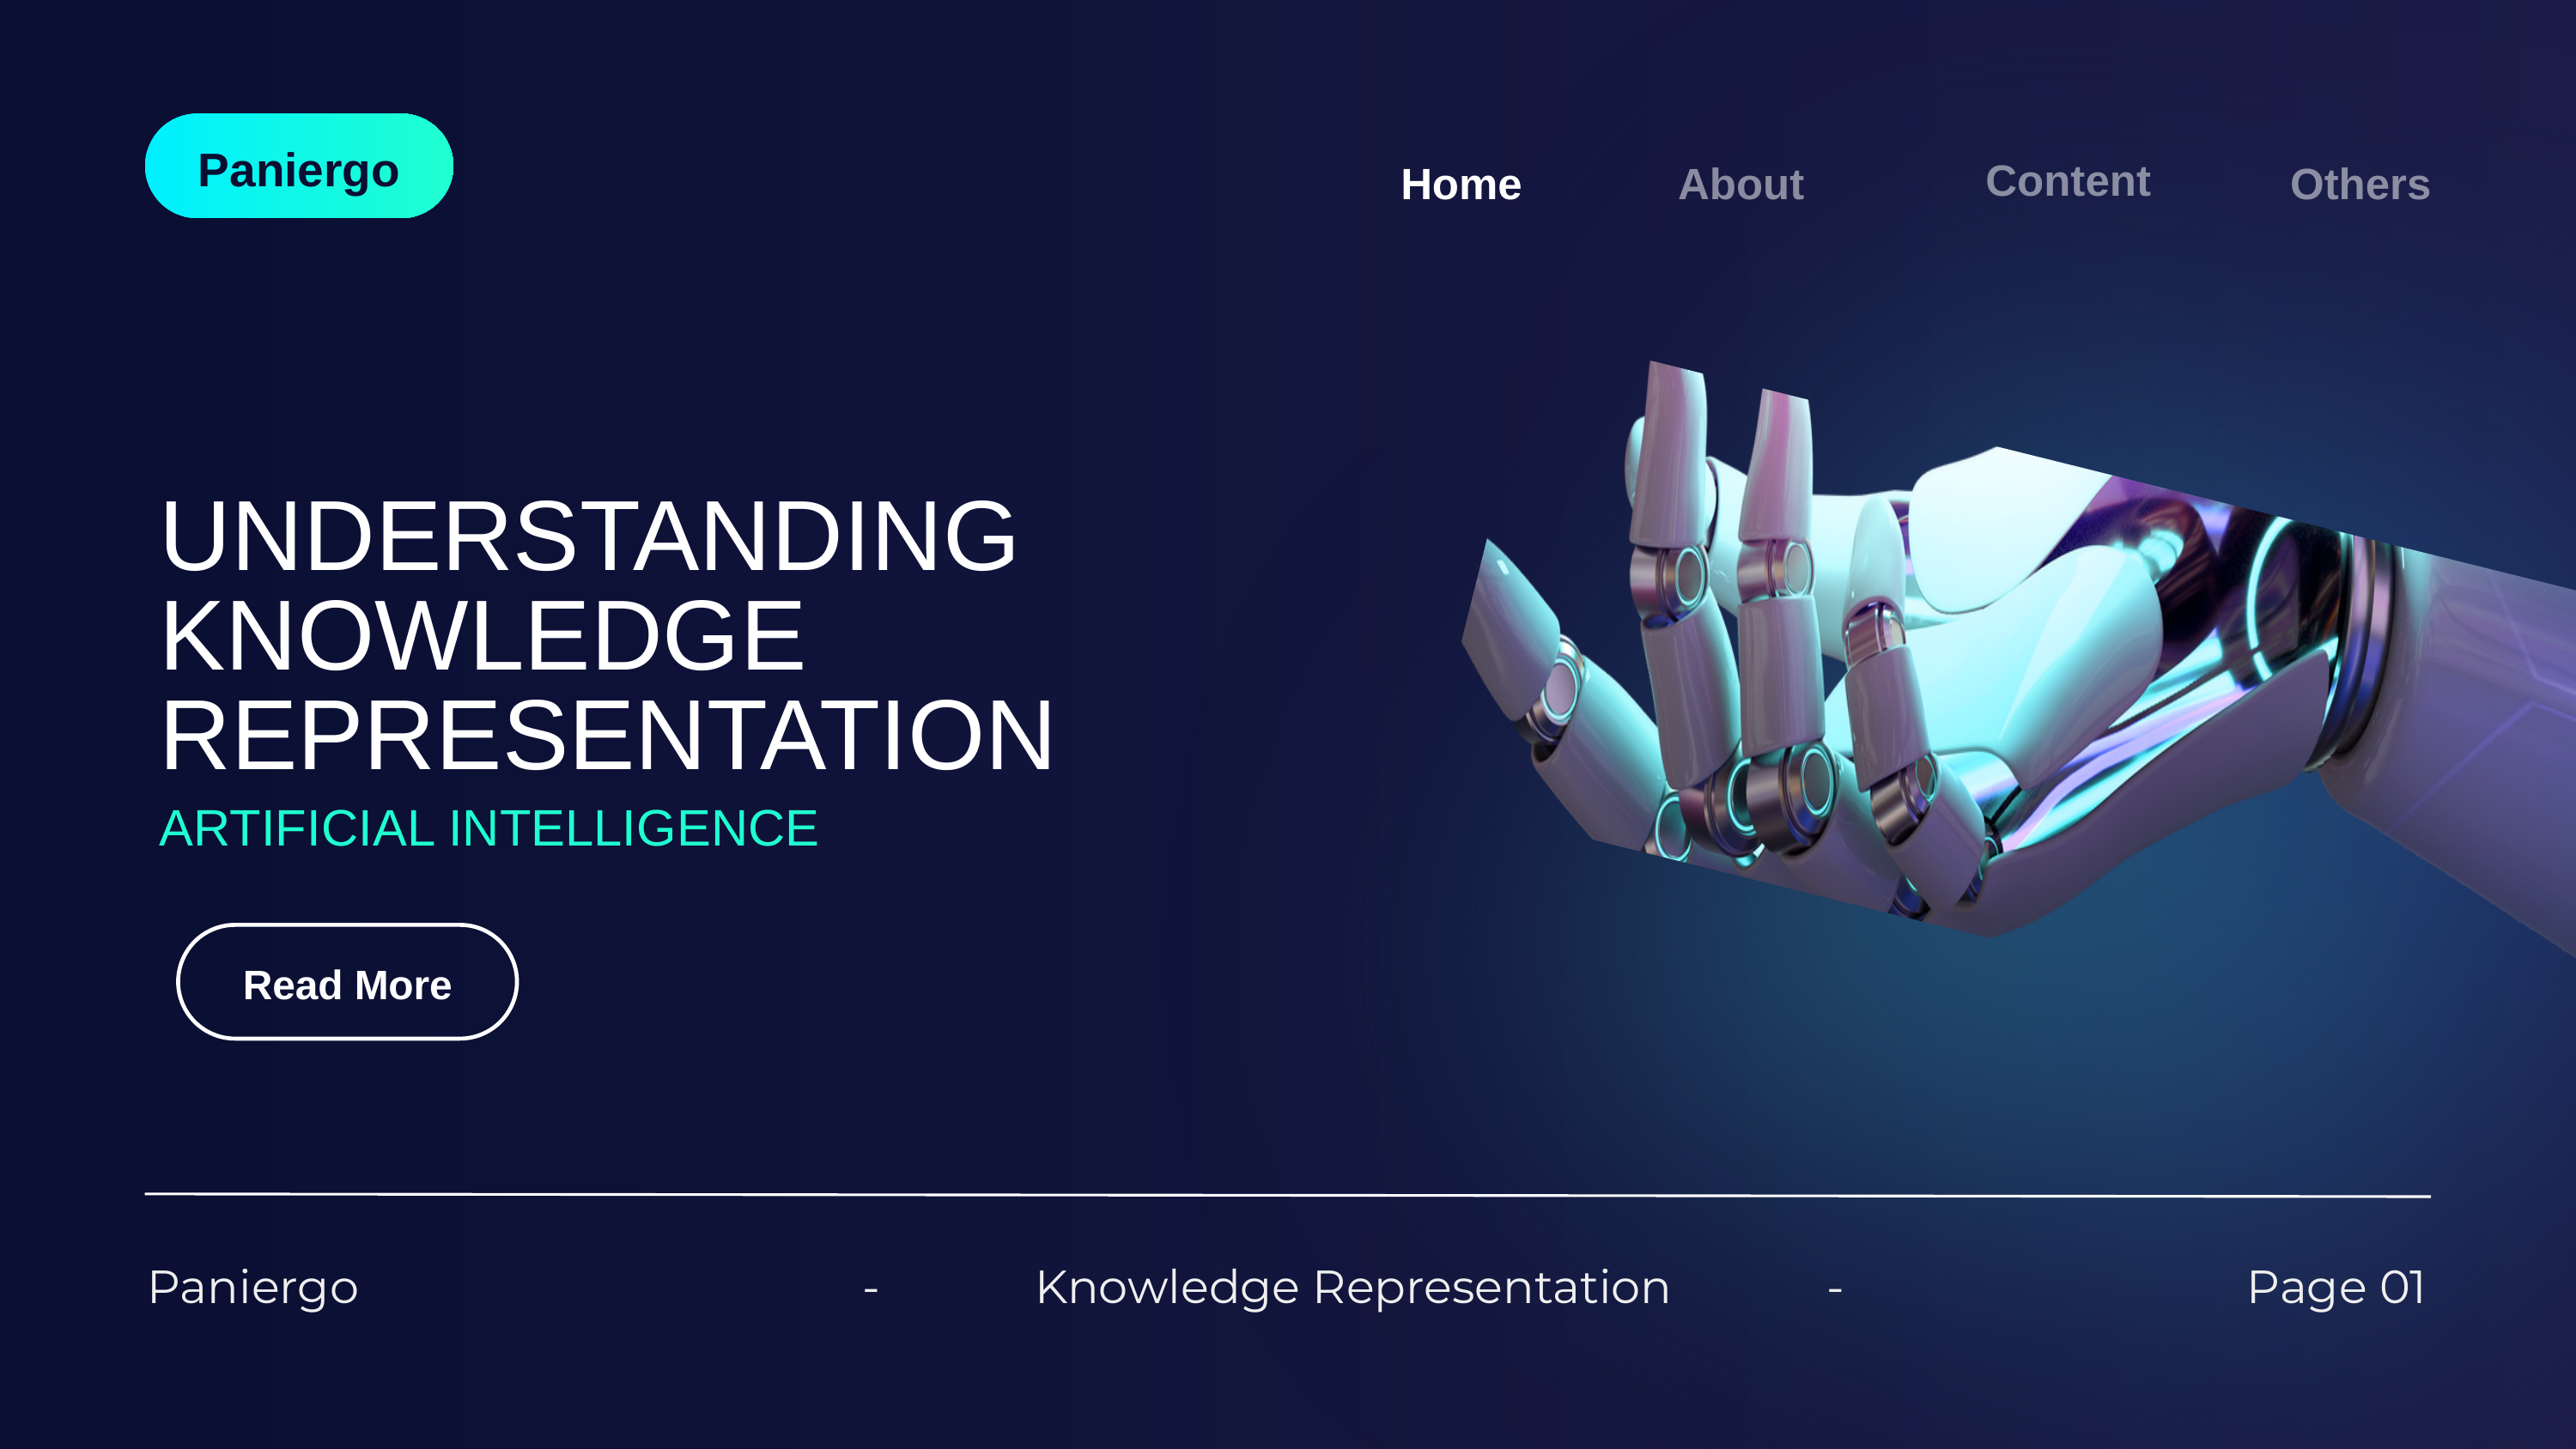

Paniergo
Content
Home
Others
About

UNDERSTANDING KNOWLEDGE REPRESENTATION
ARTIFICIAL INTELLIGENCE

Art
Read More

Paniergo
-
Knowledge Representation
-
Page 01